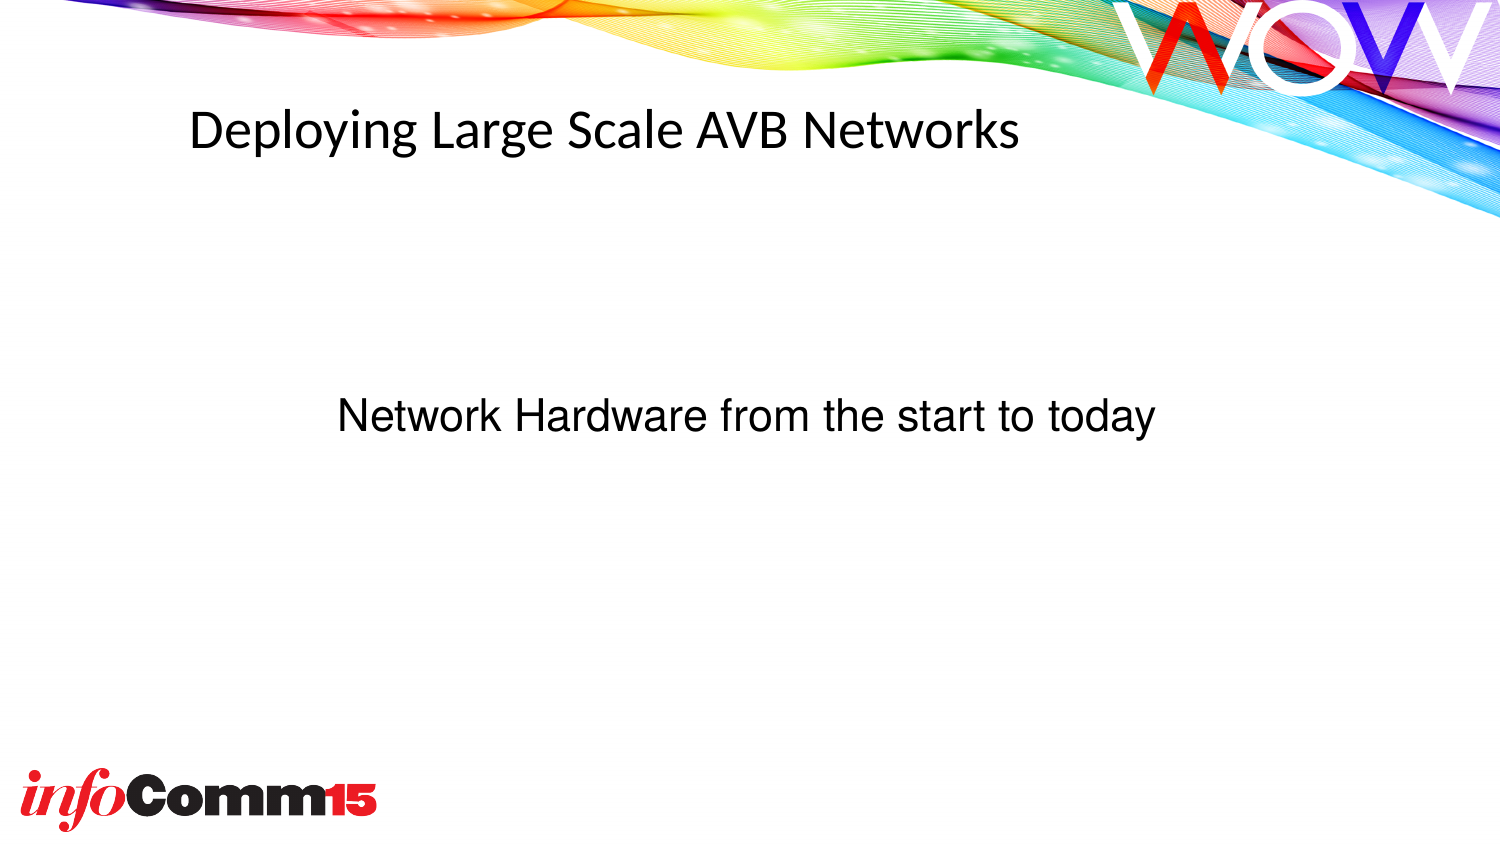

# Deploying Large Scale AVB Networks
Network Hardware from the start to today